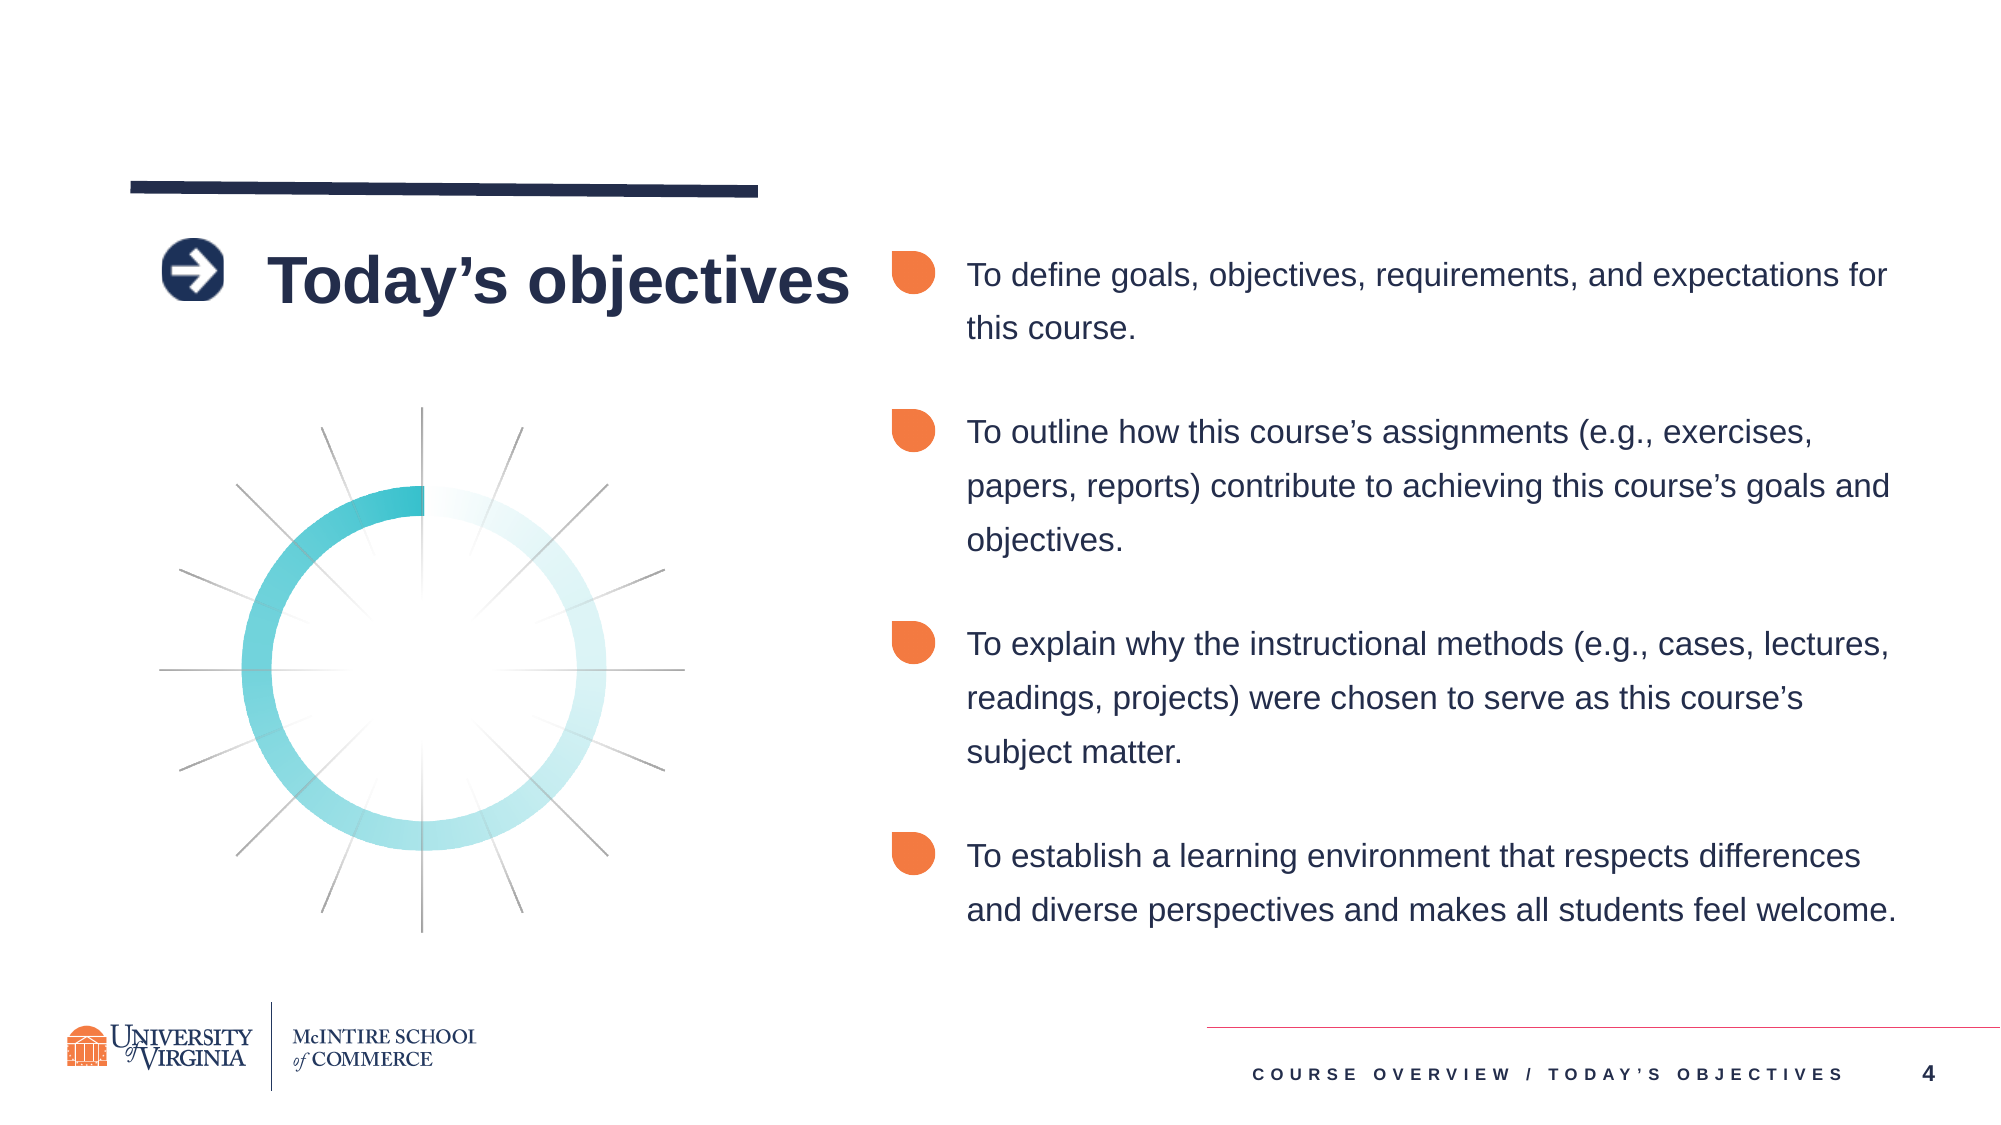

# Today’s objectives
To define goals, objectives, requirements, and expectations for this course.
To outline how this course’s assignments (e.g., exercises, papers, reports) contribute to achieving this course’s goals and objectives.
To explain why the instructional methods (e.g., cases, lectures, readings, projects) were chosen to serve as this course’s subject matter.
To establish a learning environment that respects differences and diverse perspectives and makes all students feel welcome.
4
Course overview / today’s objectives